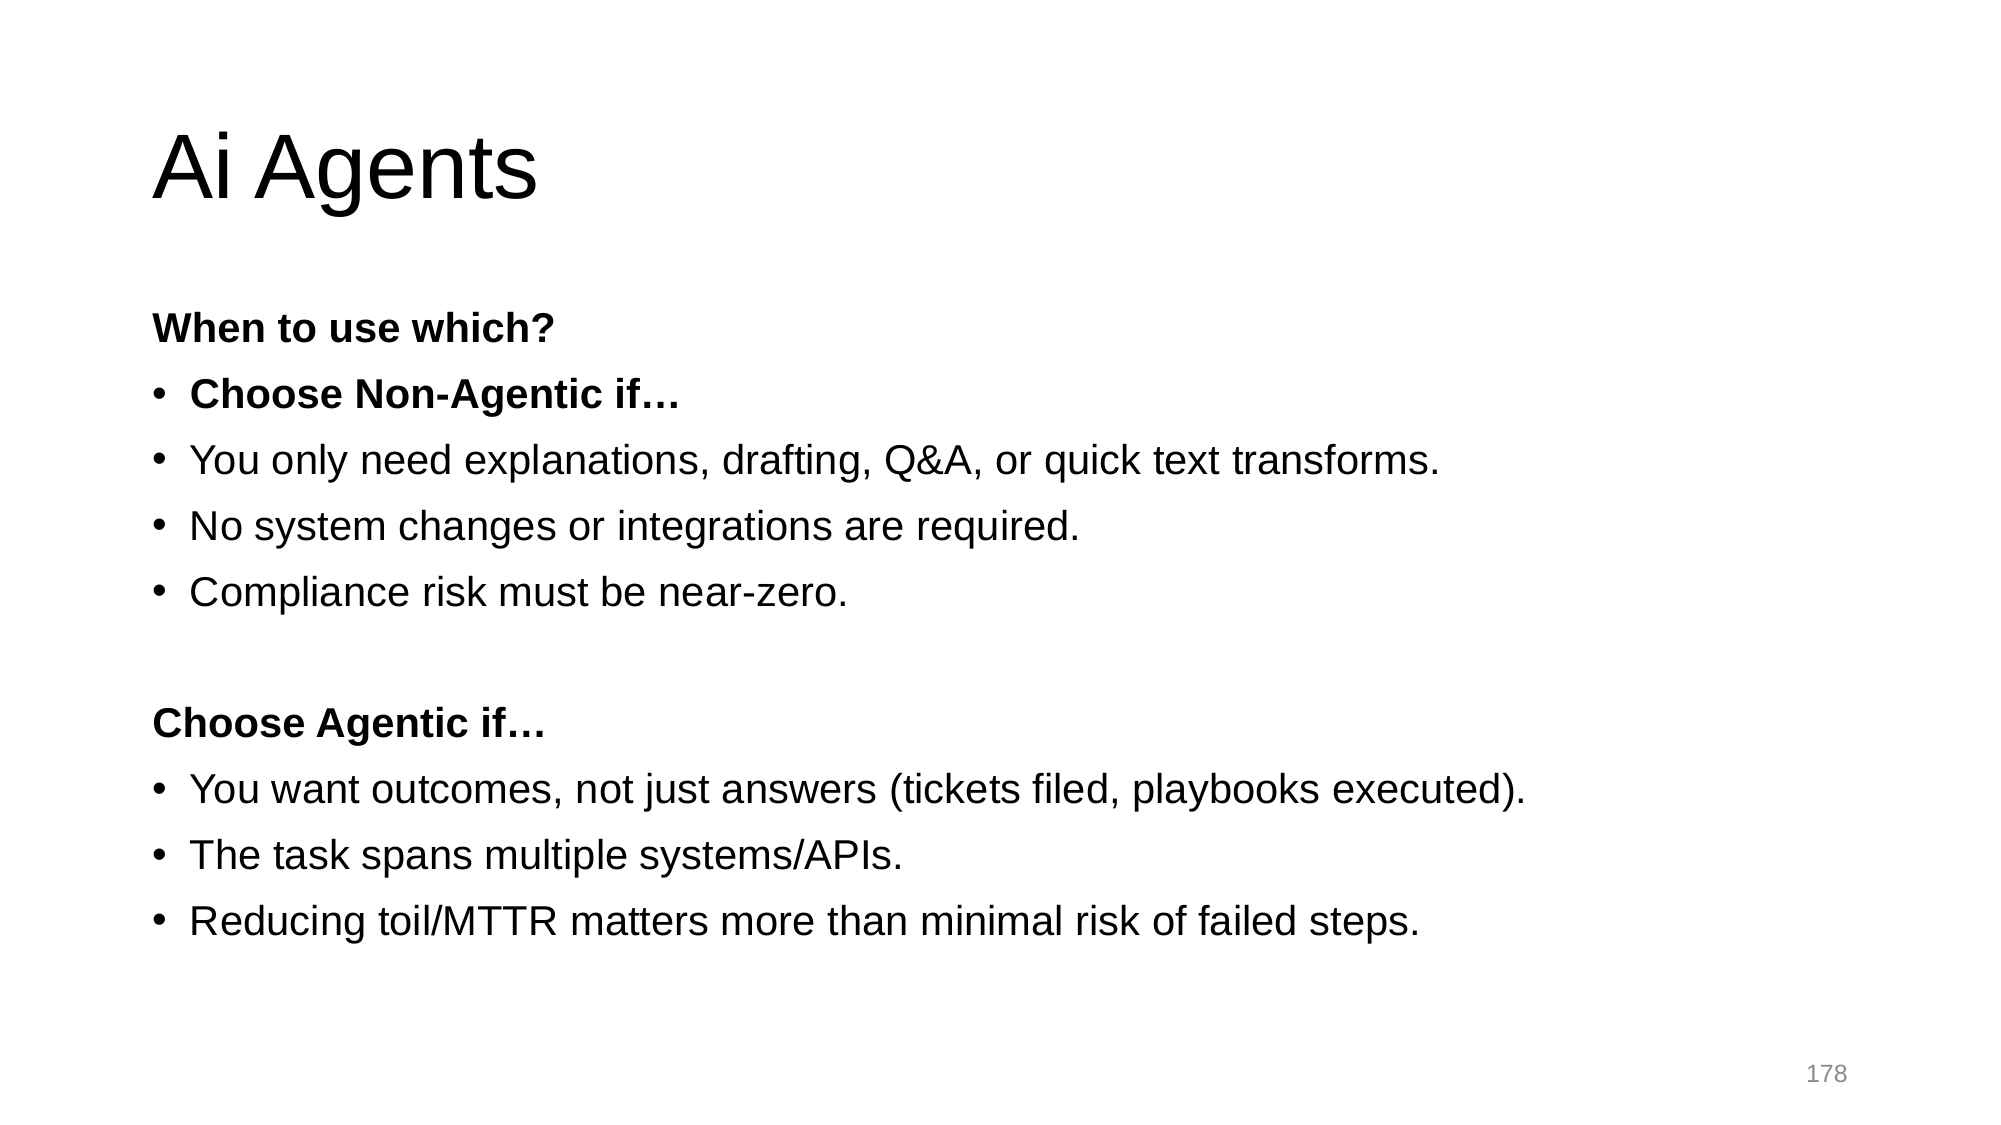

# Ai Agents
When to use which?
Choose Non-Agentic if…
You only need explanations, drafting, Q&A, or quick text transforms.
No system changes or integrations are required.
Compliance risk must be near-zero.

Choose Agentic if…
You want outcomes, not just answers (tickets filed, playbooks executed).
The task spans multiple systems/APIs.
Reducing toil/MTTR matters more than minimal risk of failed steps.
178